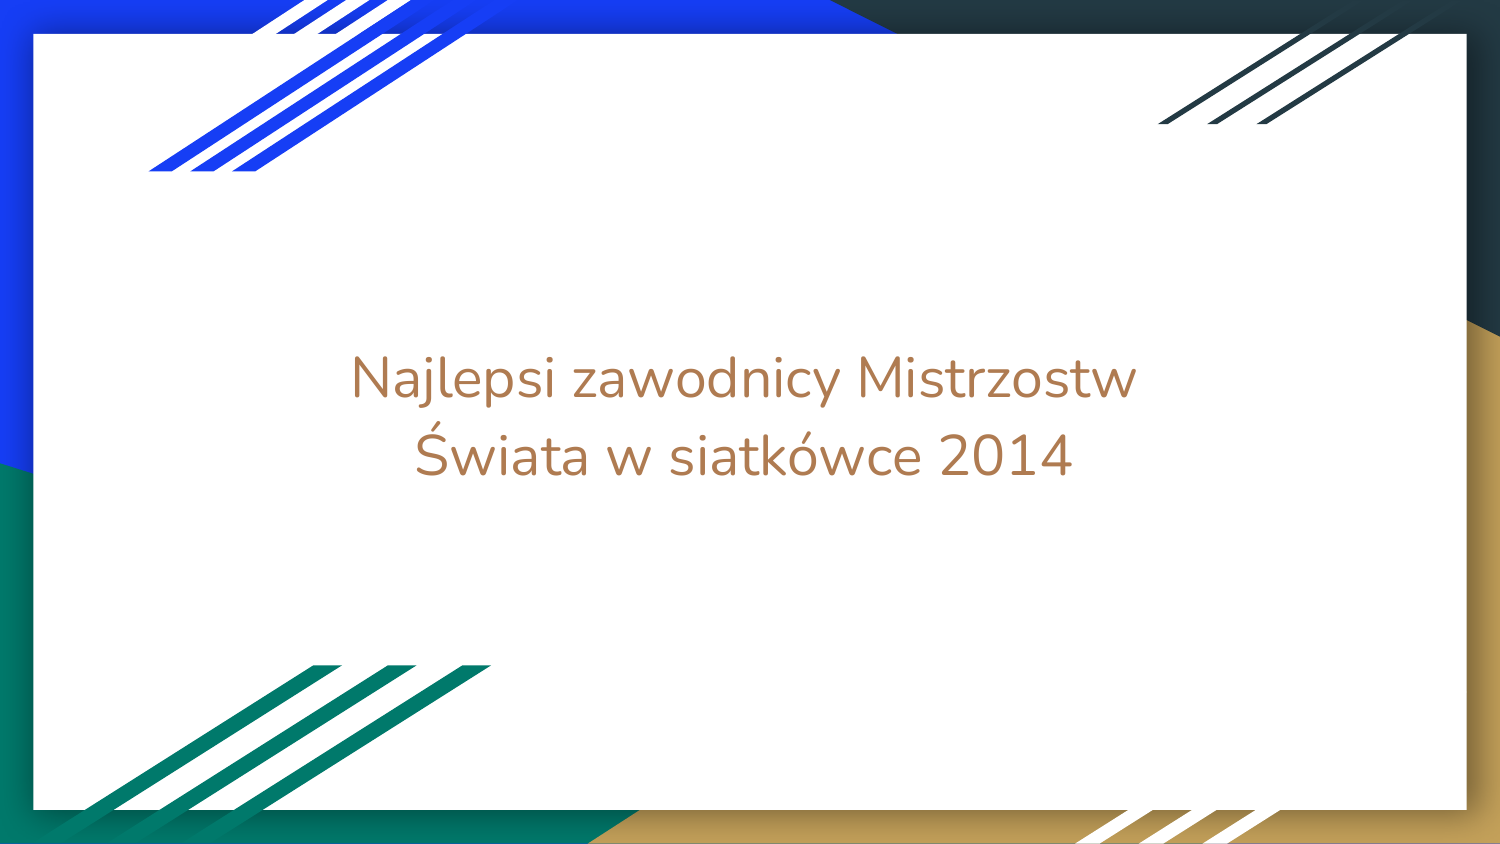

# Najlepsi zawodnicy Mistrzostw Świata w siatkówce 2014